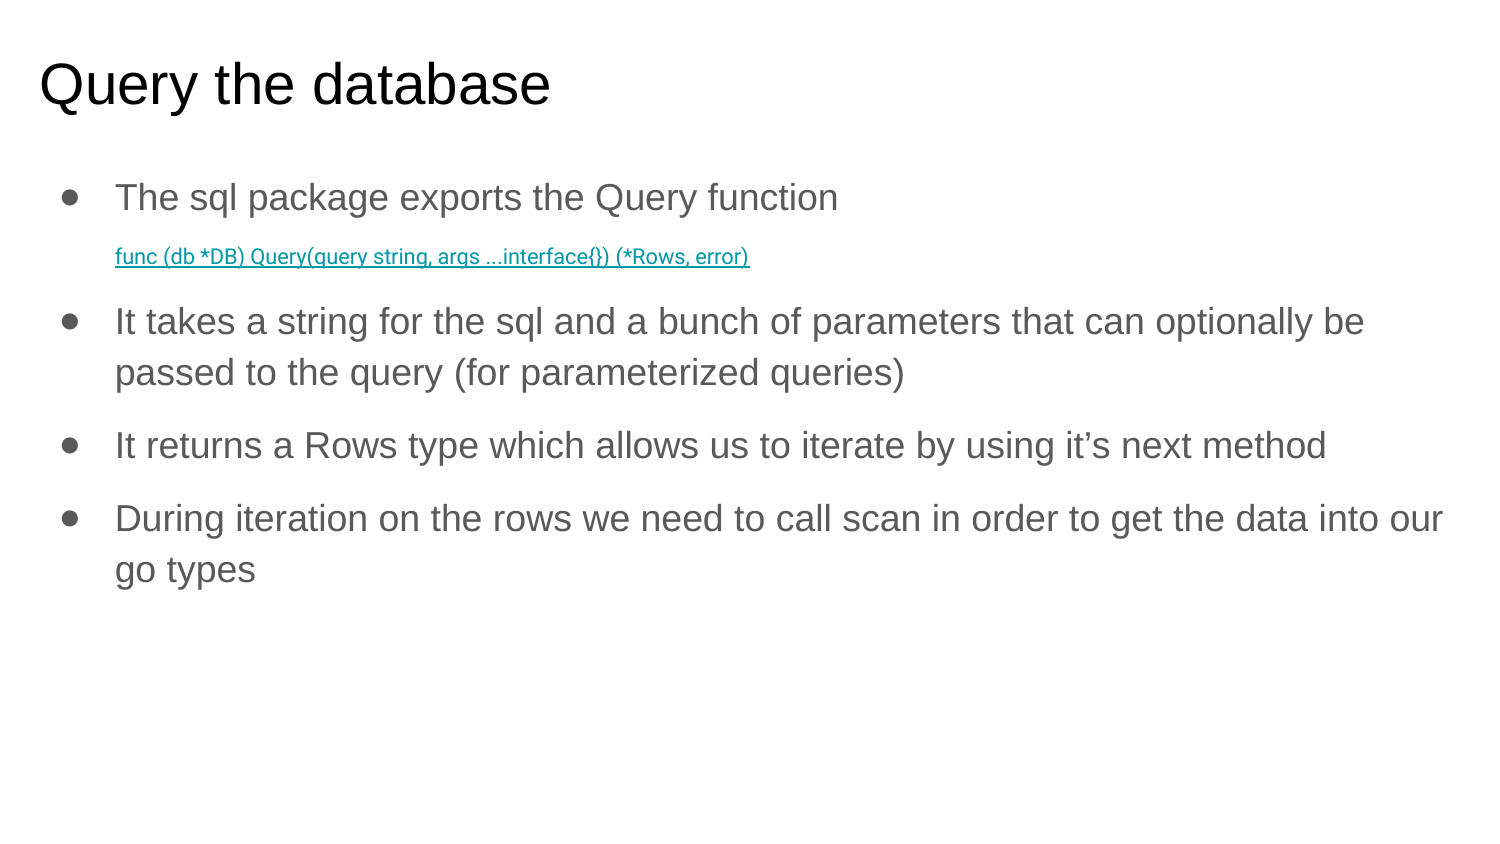

# Query the database
The sql package exports the Query function
func (db *DB) Query(query string, args ...interface{}) (*Rows, error)
It takes a string for the sql and a bunch of parameters that can optionally be passed to the query (for parameterized queries)
It returns a Rows type which allows us to iterate by using it’s next method
During iteration on the rows we need to call scan in order to get the data into our go types